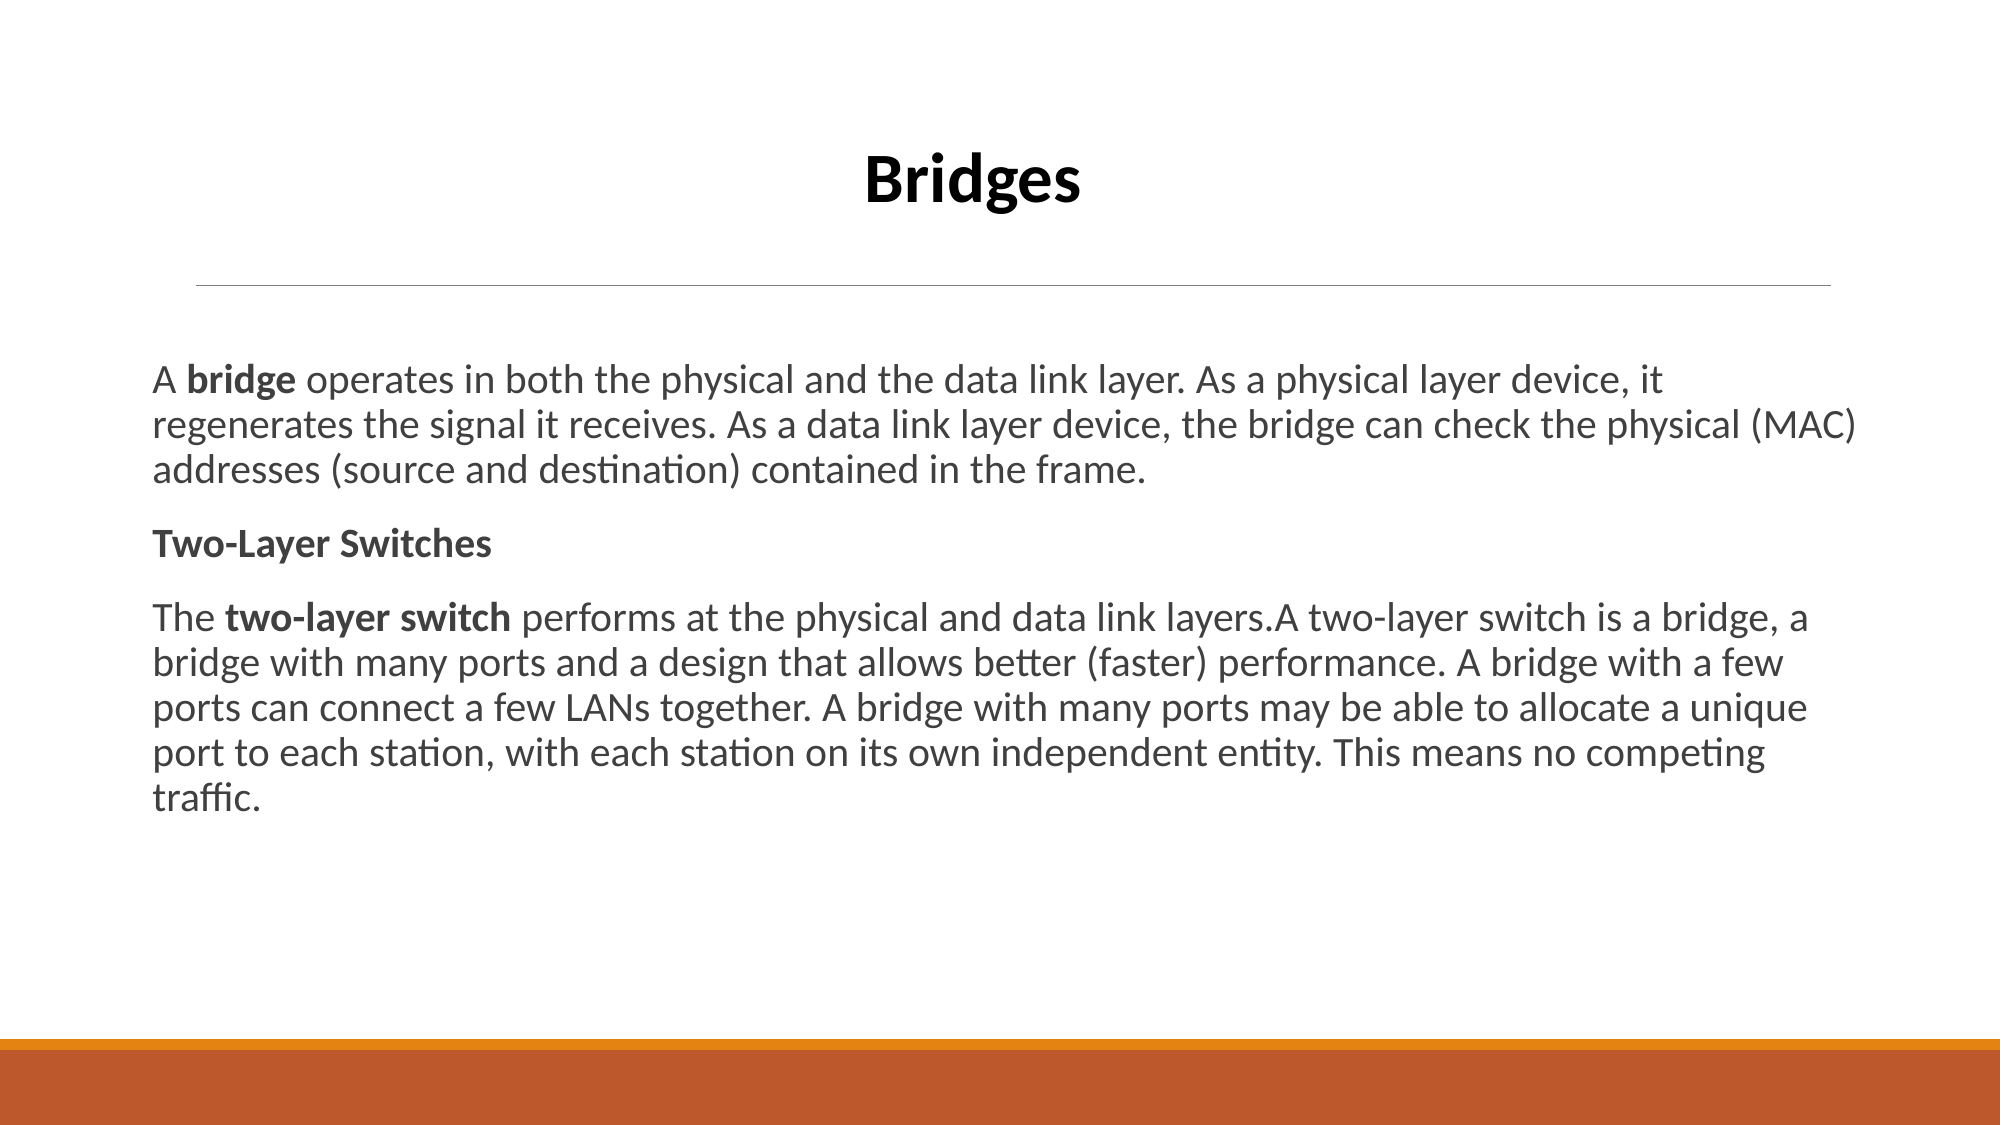

Bridges
A bridge operates in both the physical and the data link layer. As a physical layer device, it regenerates the signal it receives. As a data link layer device, the bridge can check the physical (MAC) addresses (source and destination) contained in the frame.
Two-Layer Switches
The two-layer switch performs at the physical and data link layers.A two-layer switch is a bridge, a bridge with many ports and a design that allows better (faster) performance. A bridge with a few ports can connect a few LANs together. A bridge with many ports may be able to allocate a unique port to each station, with each station on its own independent entity. This means no competing traffic.